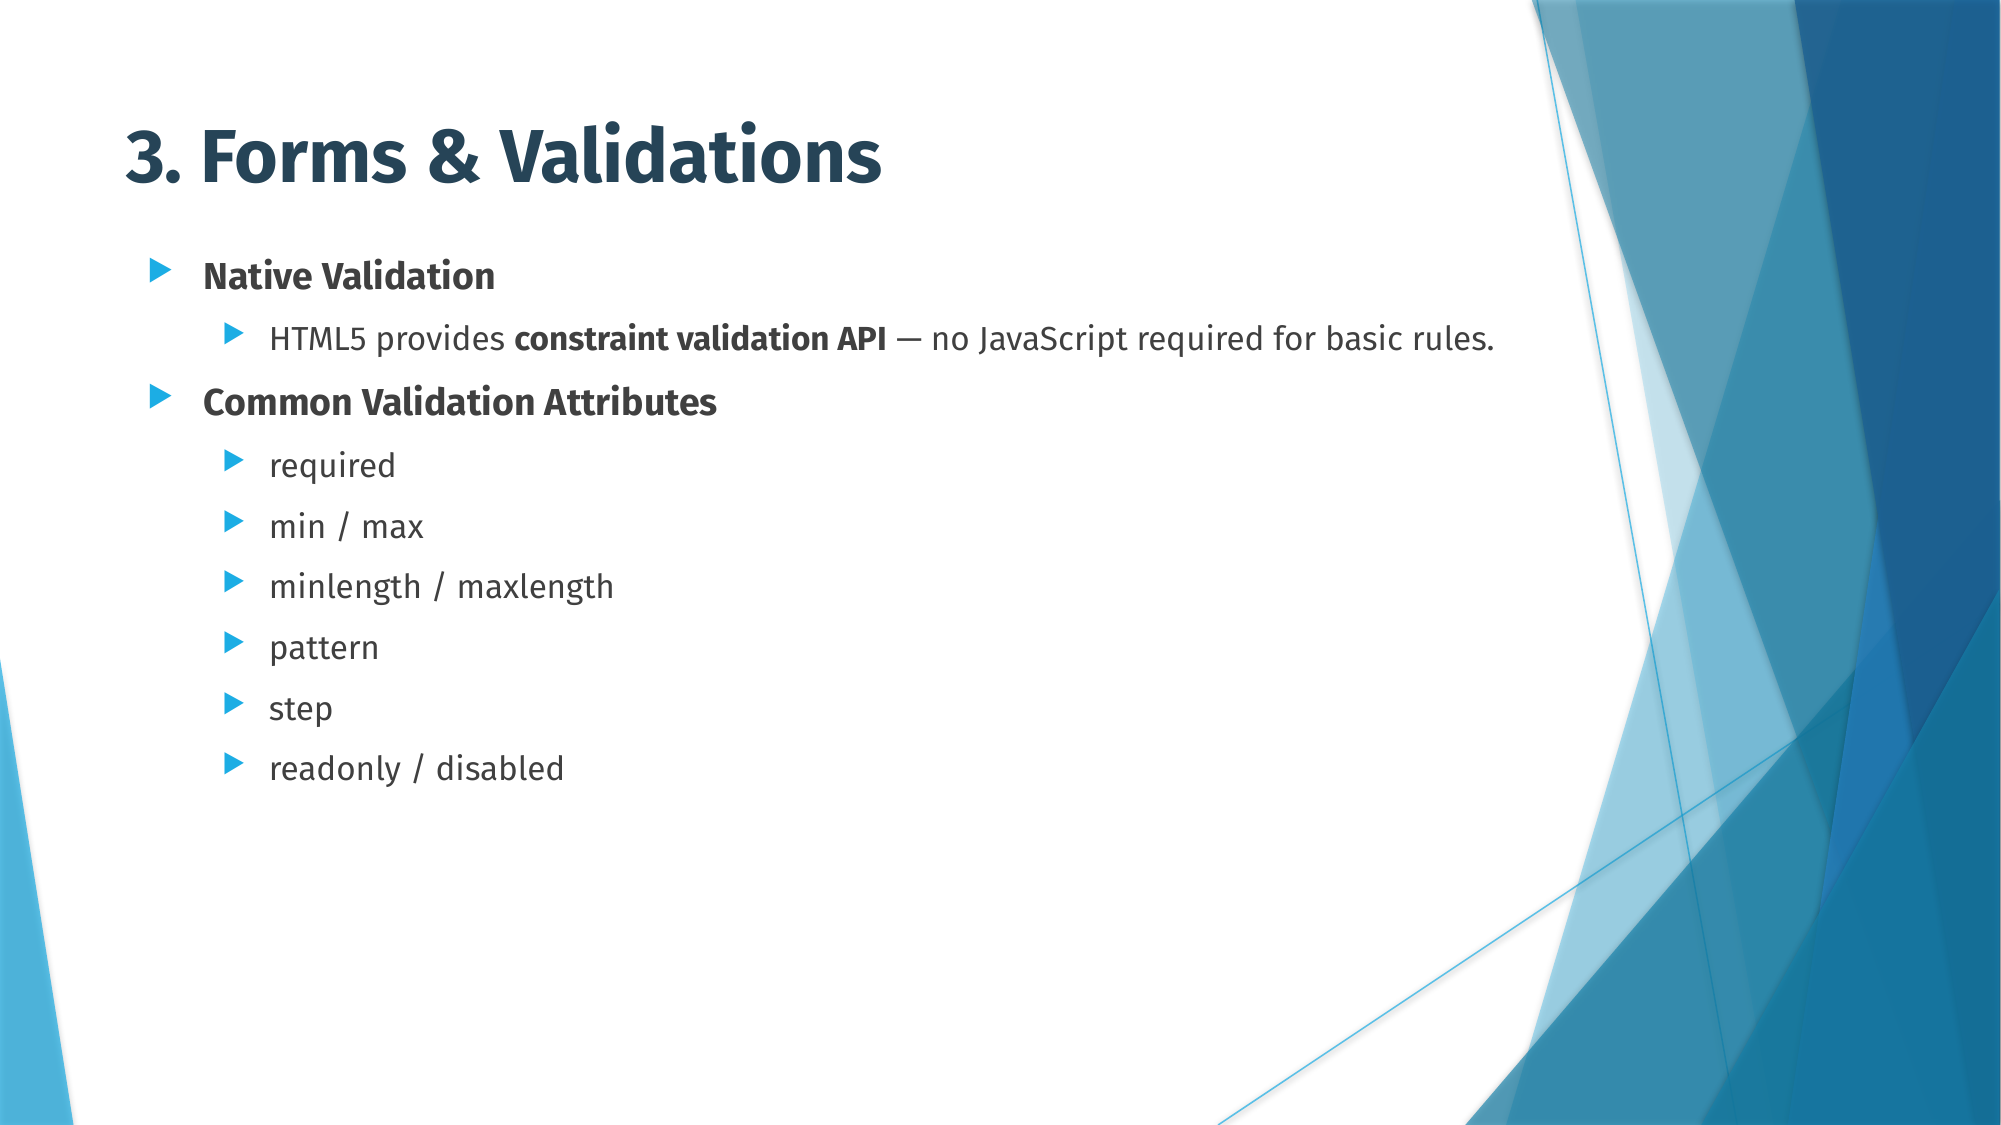

# 3. Forms & Validations
Native Validation
HTML5 provides constraint validation API — no JavaScript required for basic rules.
Common Validation Attributes
required
min / max
minlength / maxlength
pattern
step
readonly / disabled